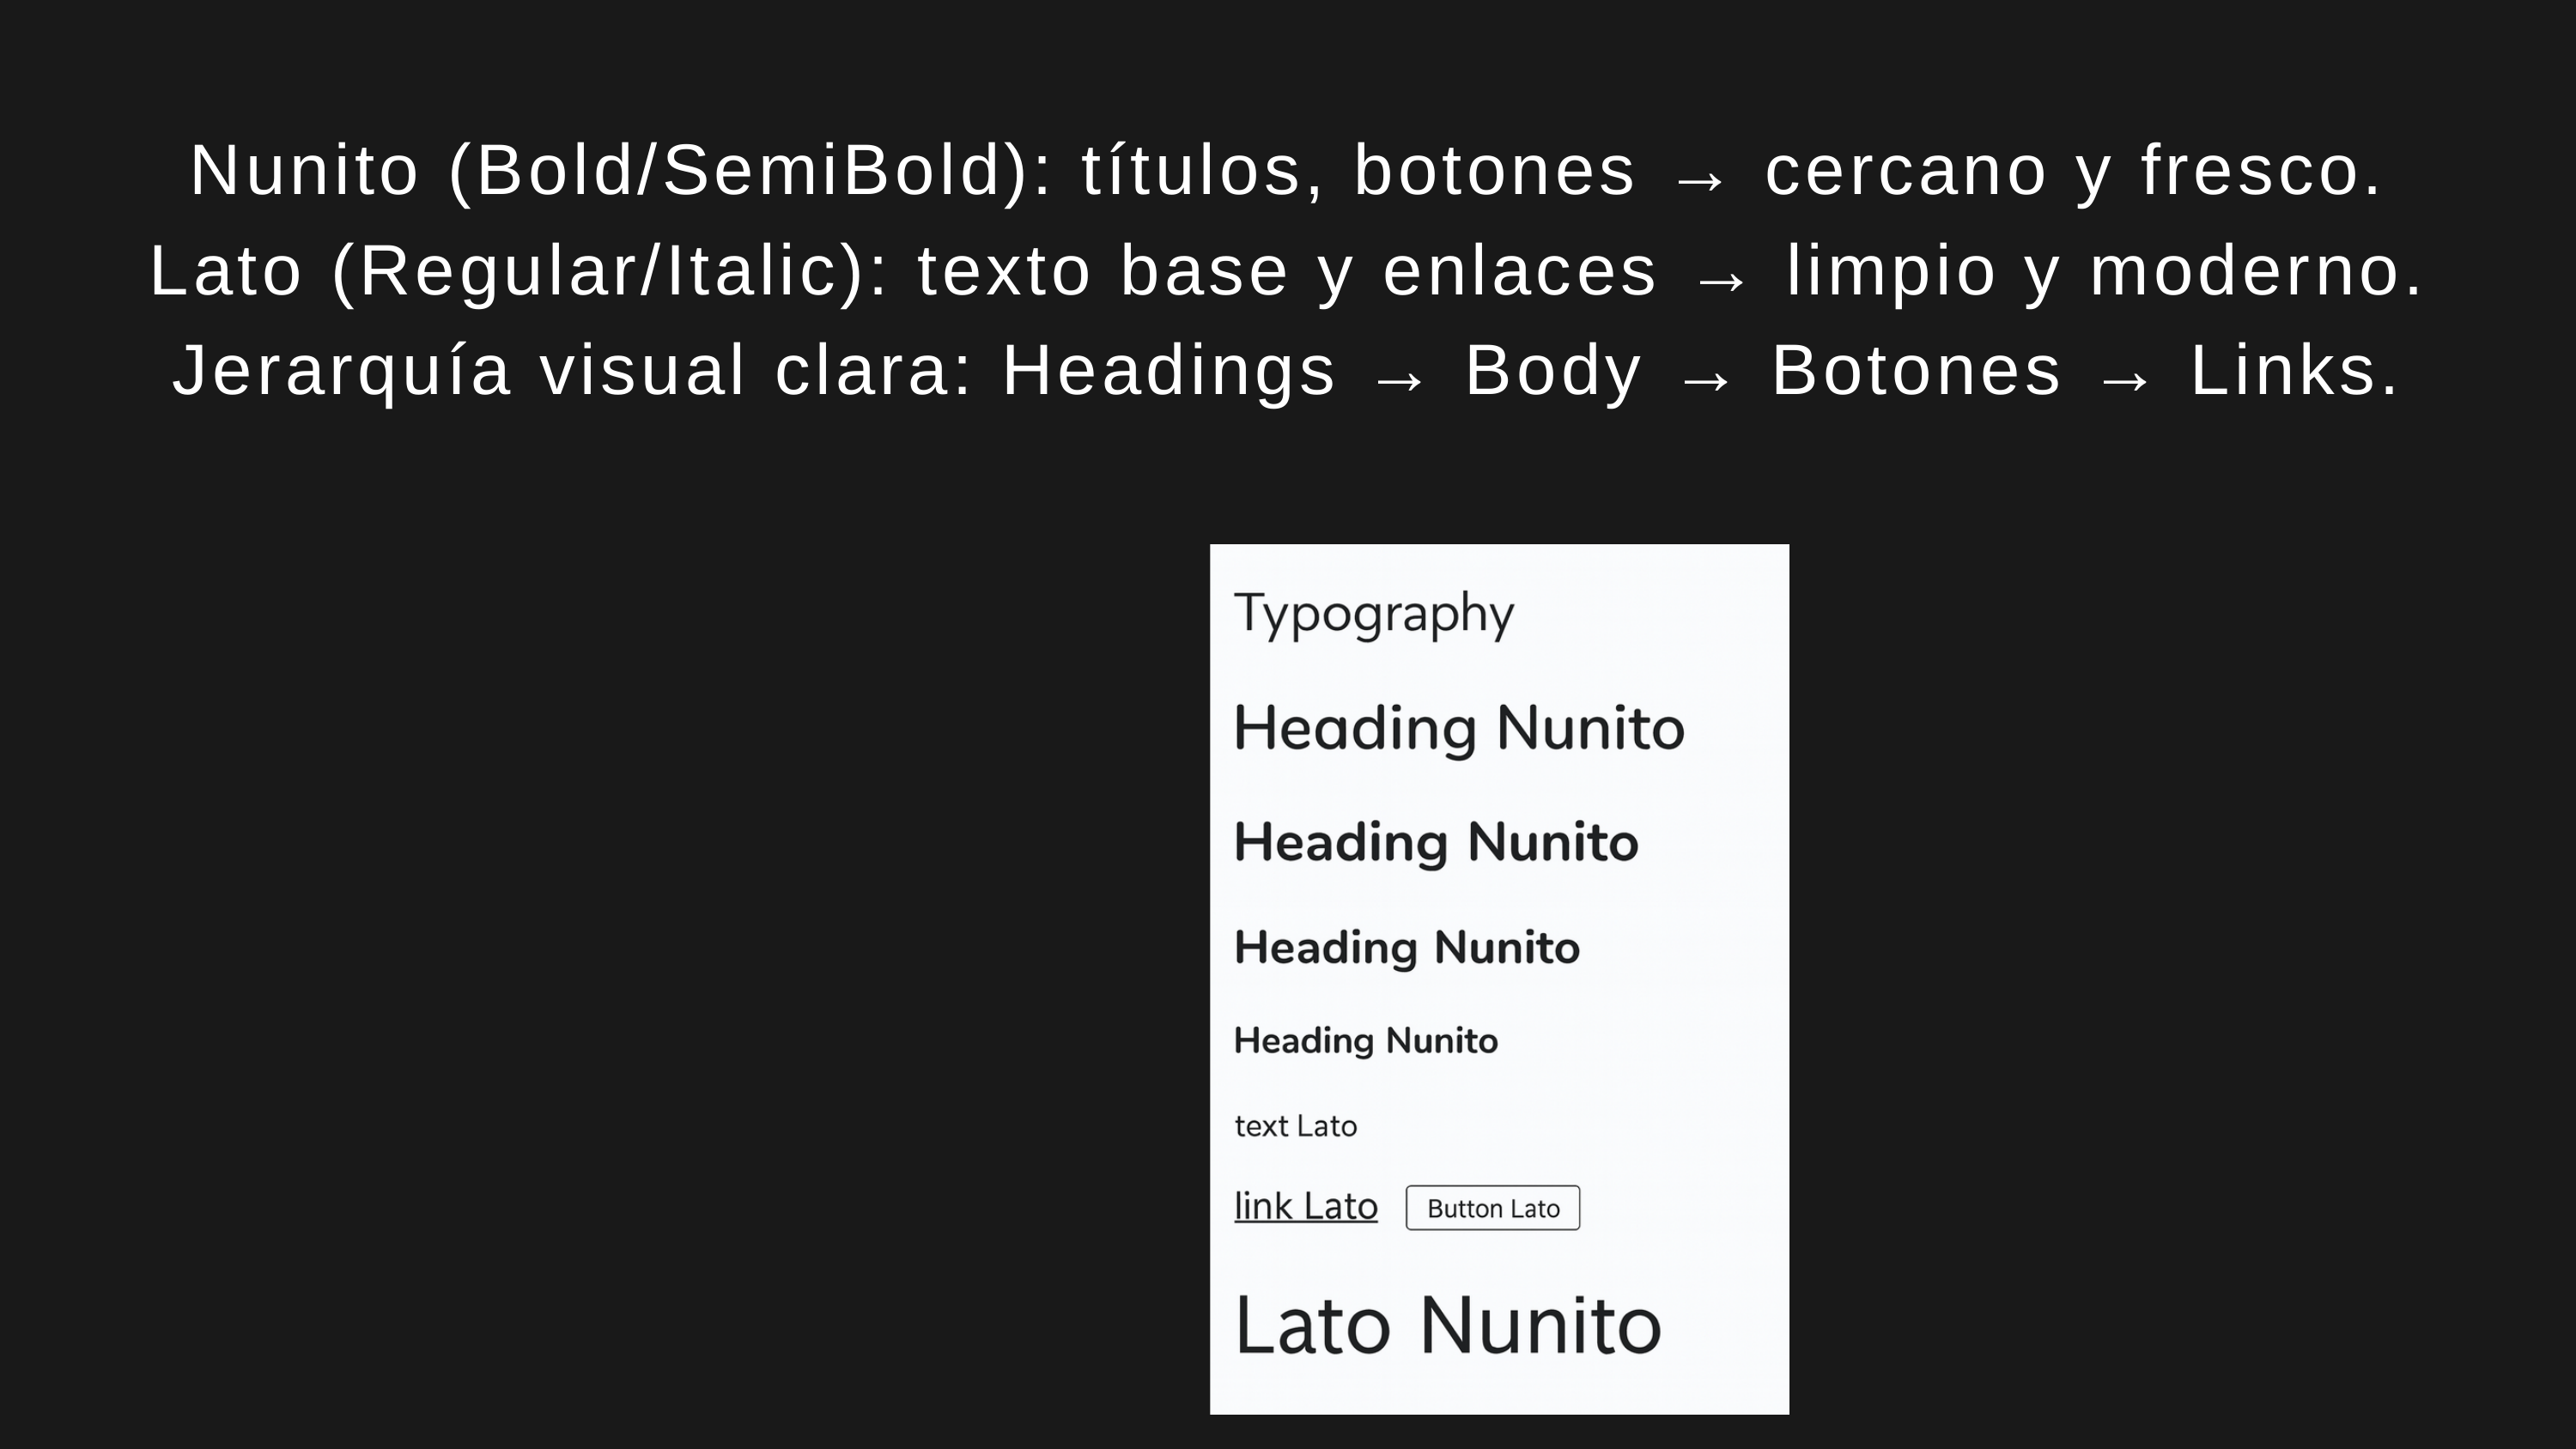

Nunito (Bold/SemiBold): títulos, botones → cercano y fresco.
Lato (Regular/Italic): texto base y enlaces → limpio y moderno.
Jerarquía visual clara: Headings → Body → Botones → Links.